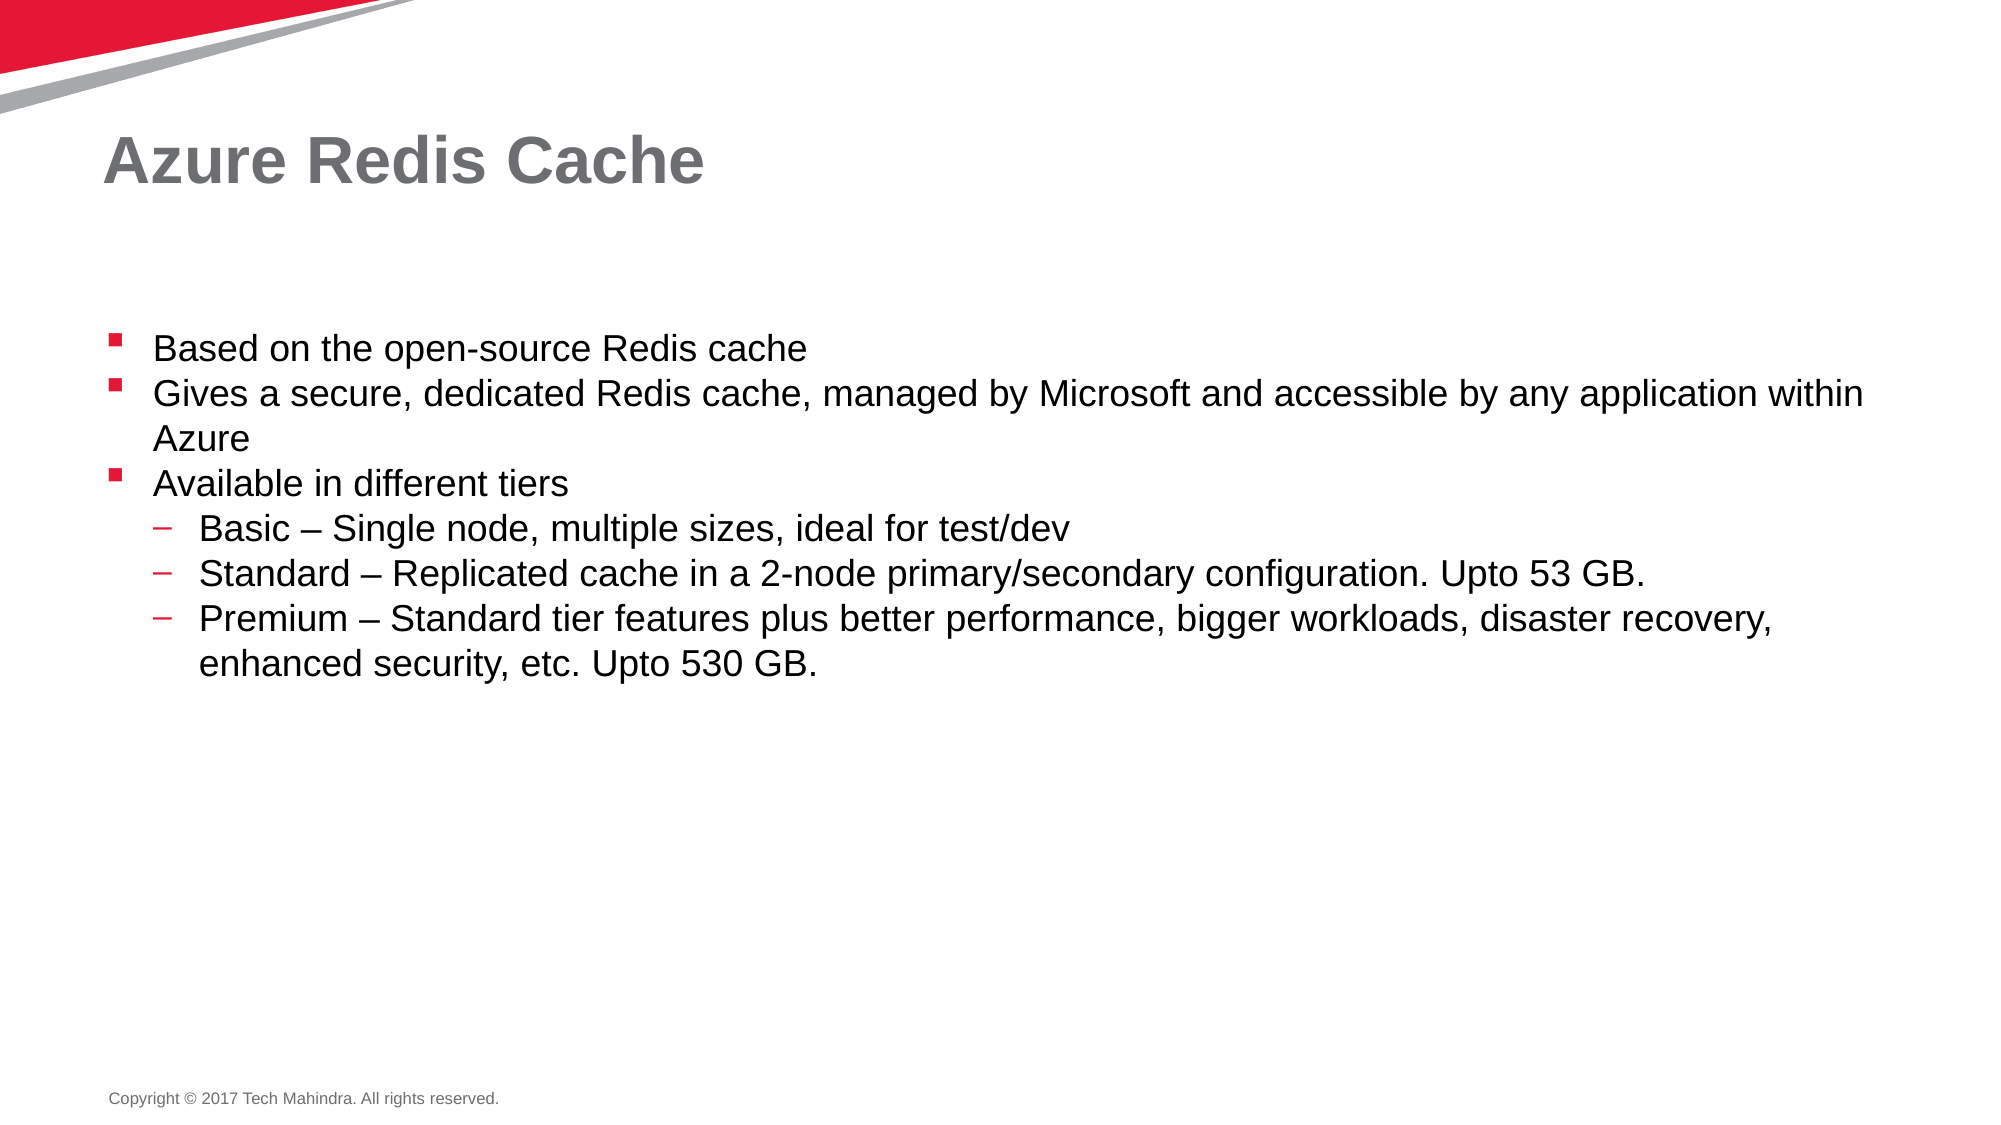

# Azure Redis Cache
Based on the open-source Redis cache
Gives a secure, dedicated Redis cache, managed by Microsoft and accessible by any application within Azure
Available in different tiers
Basic – Single node, multiple sizes, ideal for test/dev
Standard – Replicated cache in a 2-node primary/secondary configuration. Upto 53 GB.
Premium – Standard tier features plus better performance, bigger workloads, disaster recovery, enhanced security, etc. Upto 530 GB.